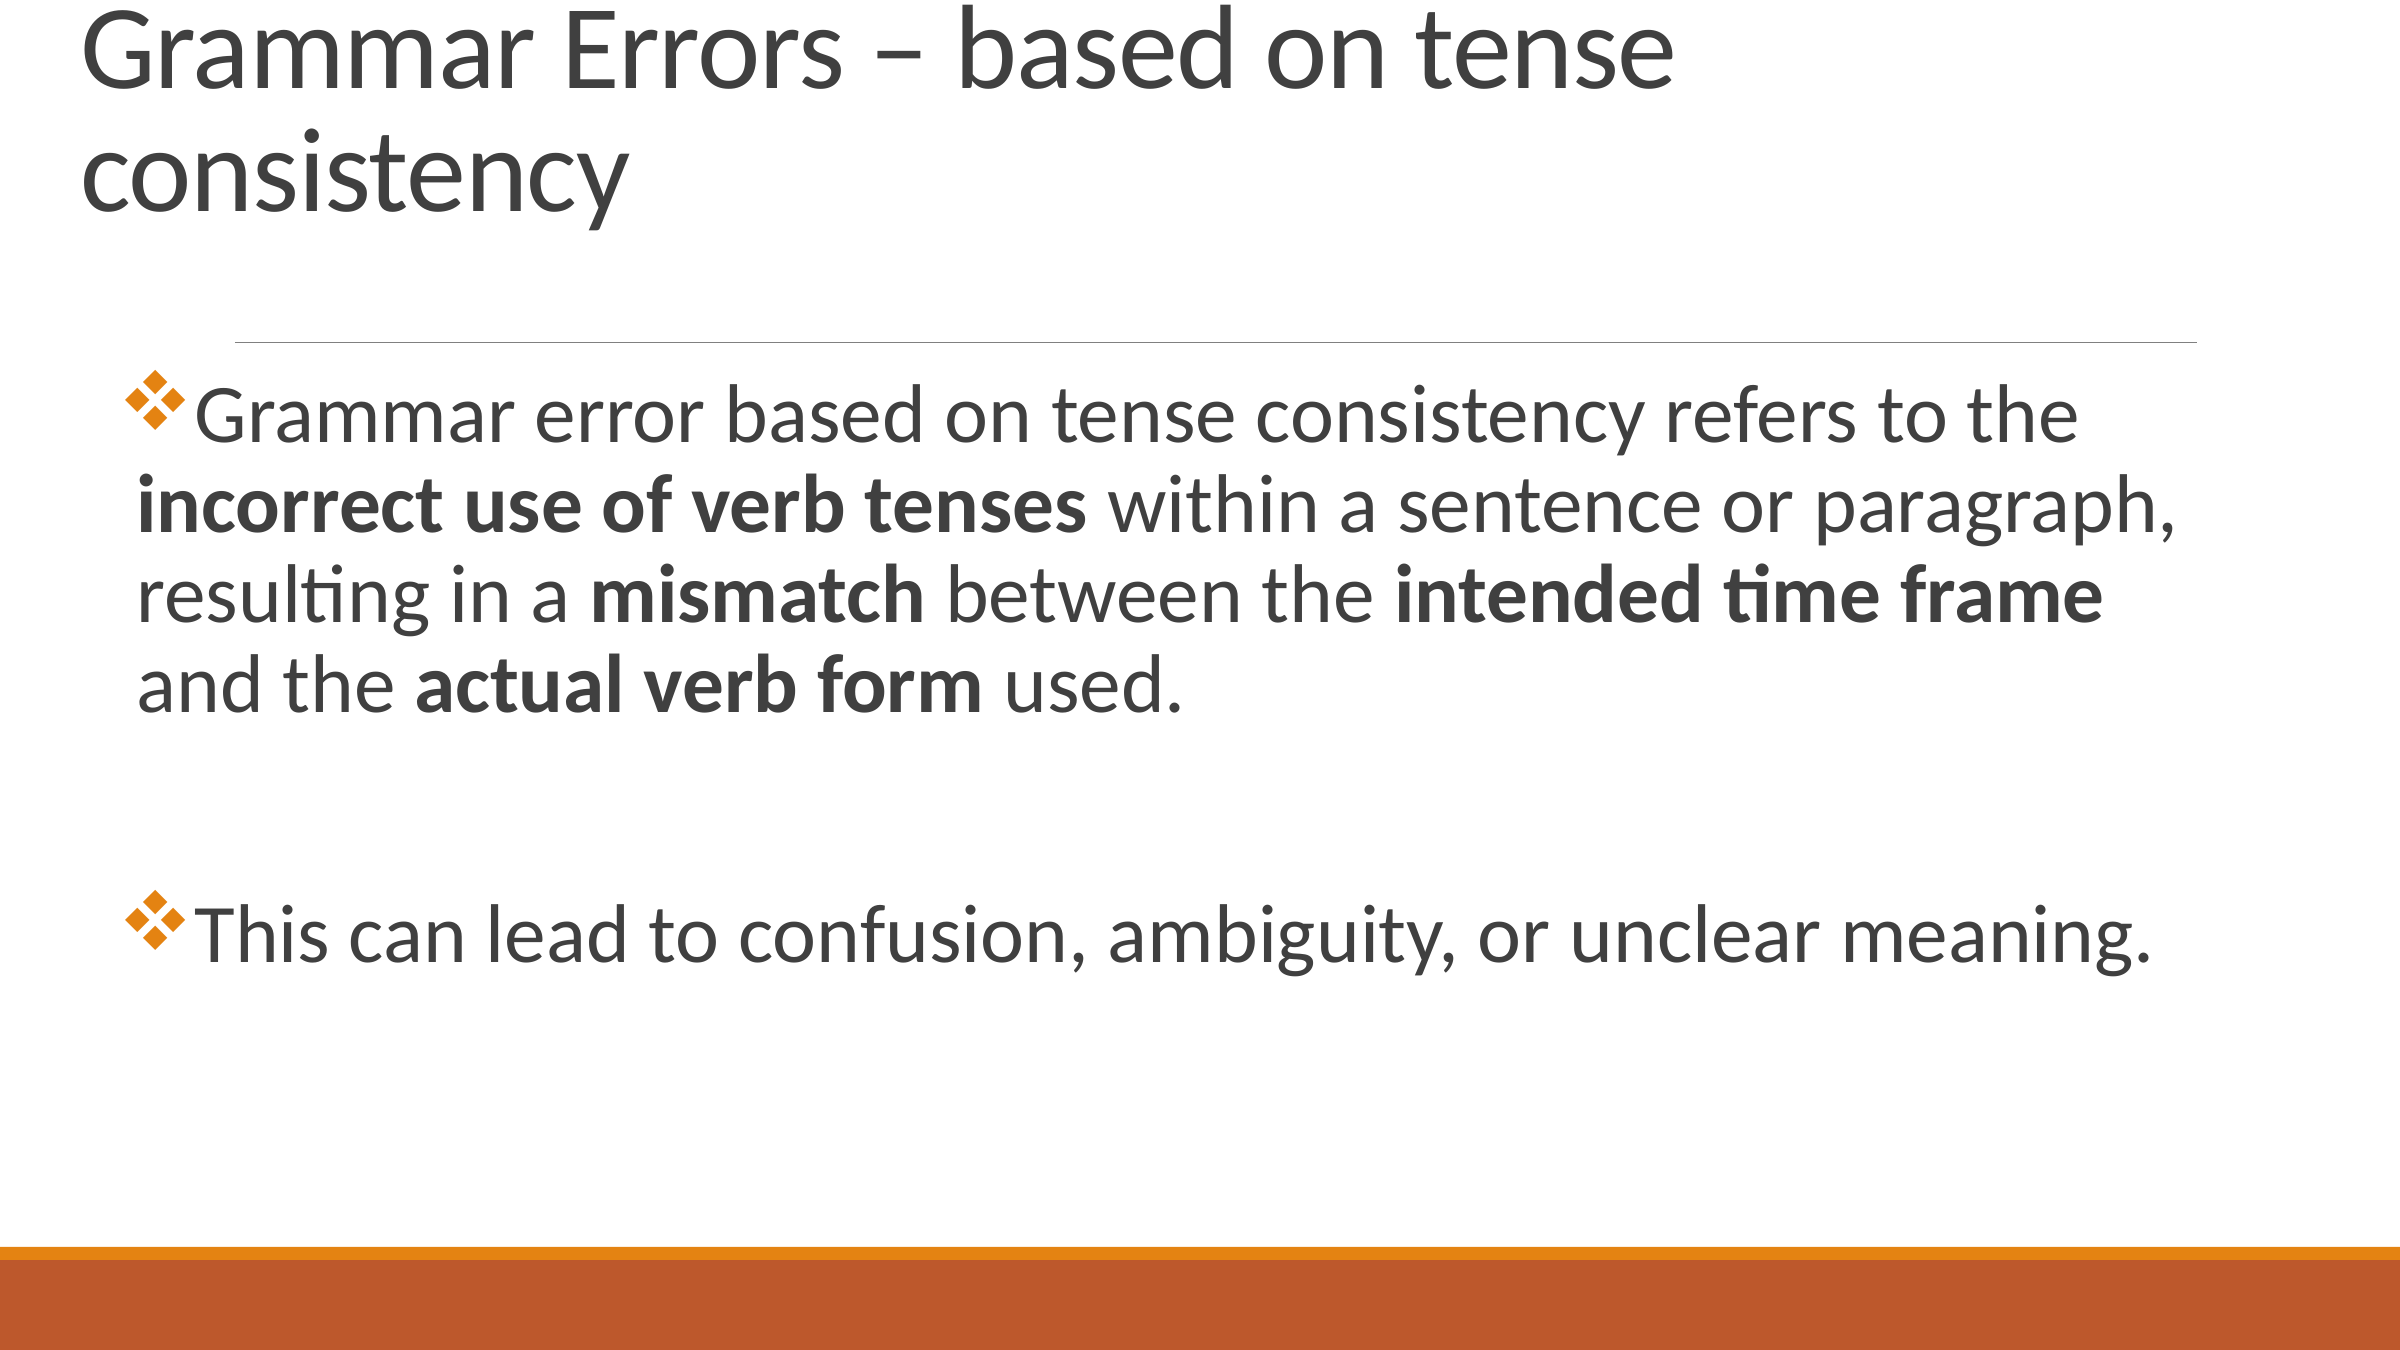

# Grammar Errors – based on tense consistency
Grammar error based on tense consistency refers to the incorrect use of verb tenses within a sentence or paragraph, resulting in a mismatch between the intended time frame and the actual verb form used.

This can lead to confusion, ambiguity, or unclear meaning.